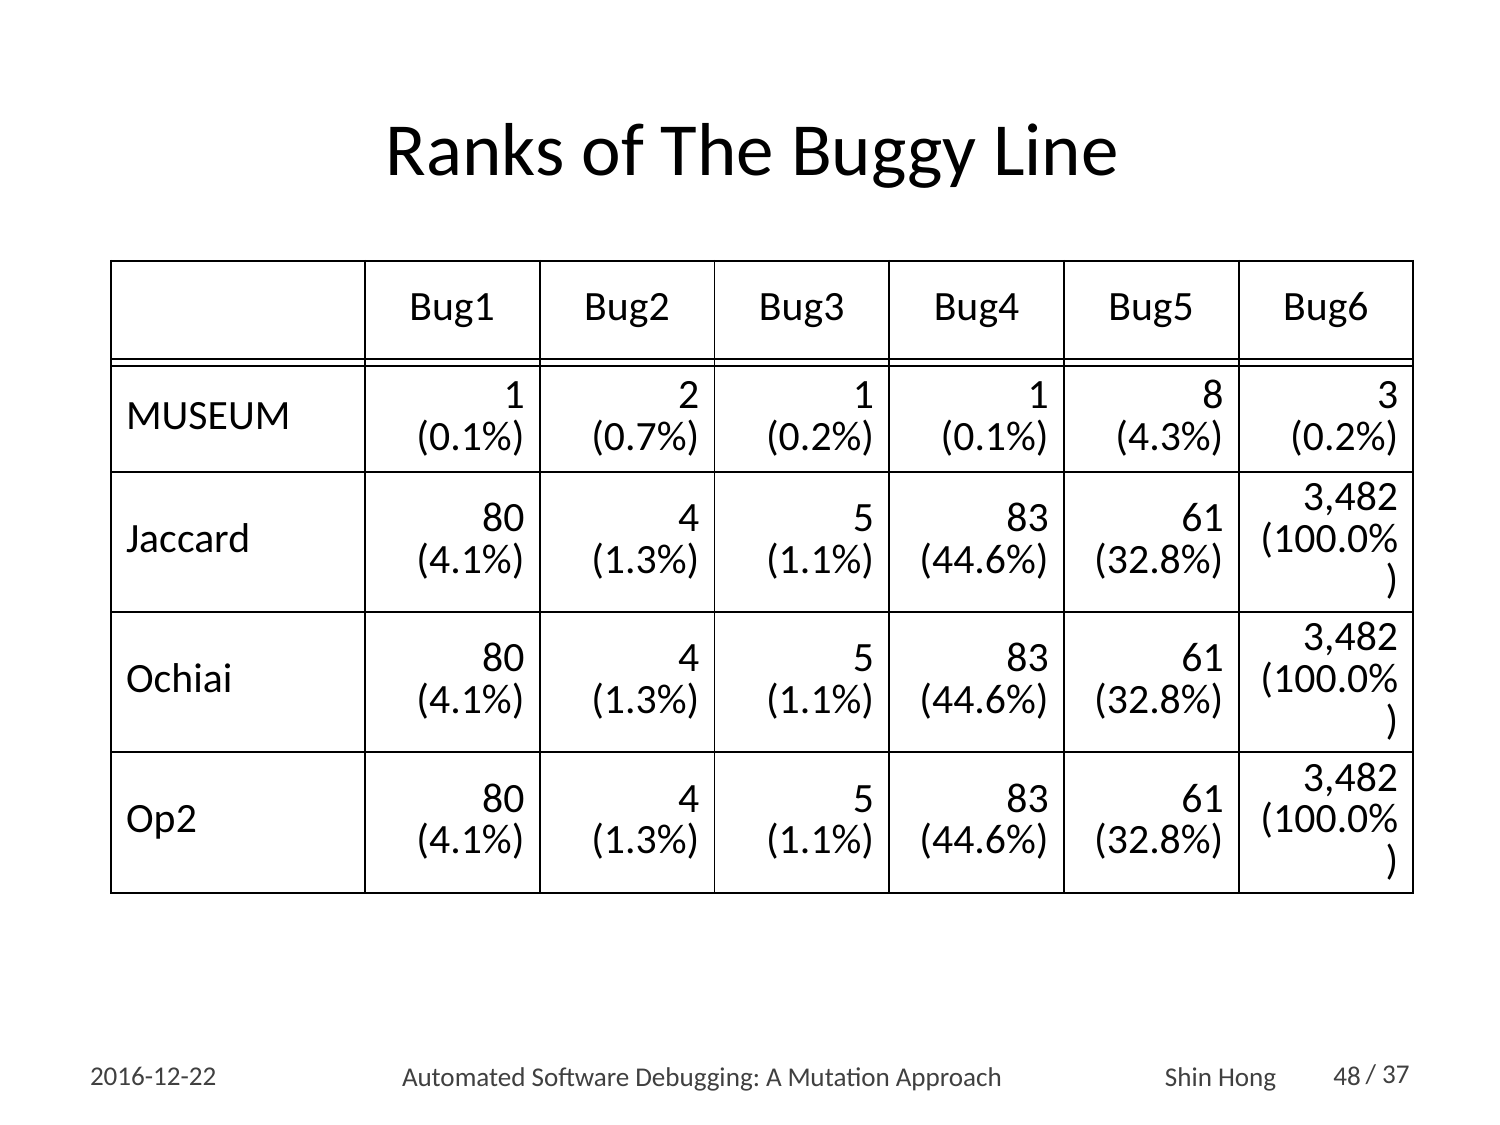

# Ranks of The Buggy Line
|  | Bug1 | Bug2 | Bug3 | Bug4 | Bug5 | Bug6 |
| --- | --- | --- | --- | --- | --- | --- |
|  |  |  |  |  |  |  |
| MUSEUM | 1 (0.1%) | 2 (0.7%) | 1 (0.2%) | 1 (0.1%) | 8 (4.3%) | 3 (0.2%) |
| Jaccard | 80 (4.1%) | 4 (1.3%) | 5 (1.1%) | 83 (44.6%) | 61 (32.8%) | 3,482 (100.0%) |
| Ochiai | 80 (4.1%) | 4 (1.3%) | 5 (1.1%) | 83 (44.6%) | 61 (32.8%) | 3,482 (100.0%) |
| Op2 | 80 (4.1%) | 4 (1.3%) | 5 (1.1%) | 83 (44.6%) | 61 (32.8%) | 3,482 (100.0%) |
Automated Software Debugging: A Mutation Approach
48
2016-12-22